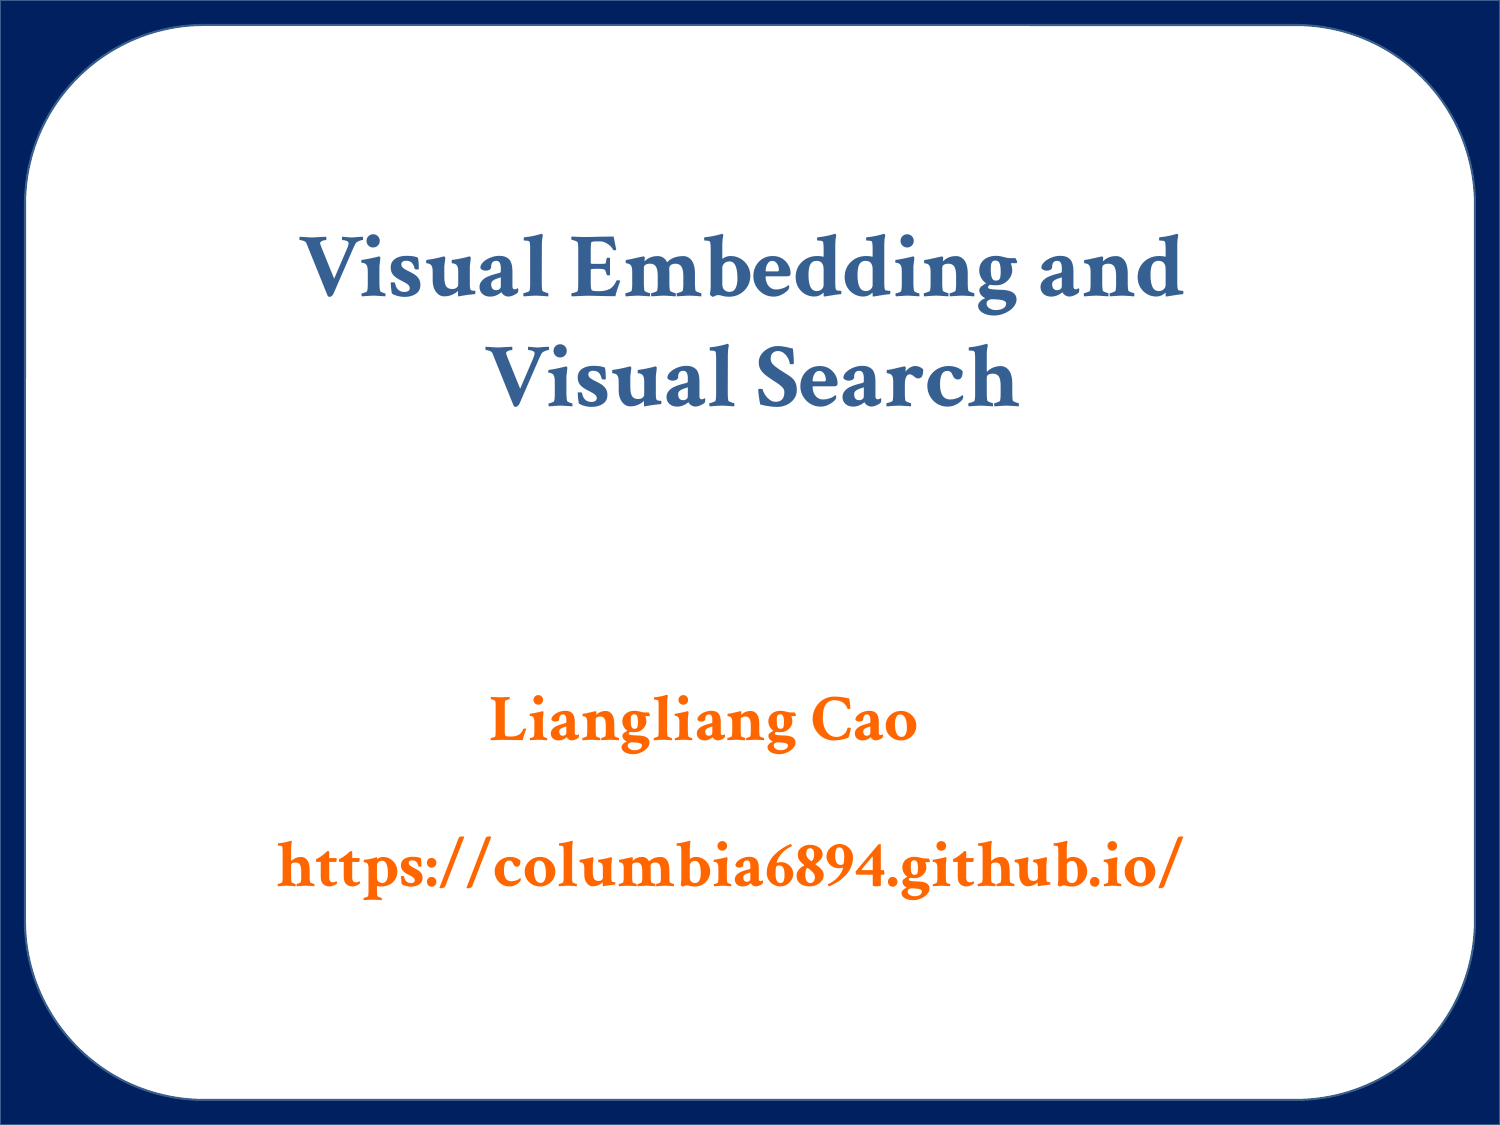

Visual Embedding and
Visual Search
Liangliang Cao
https://columbia6894.github.io/
1